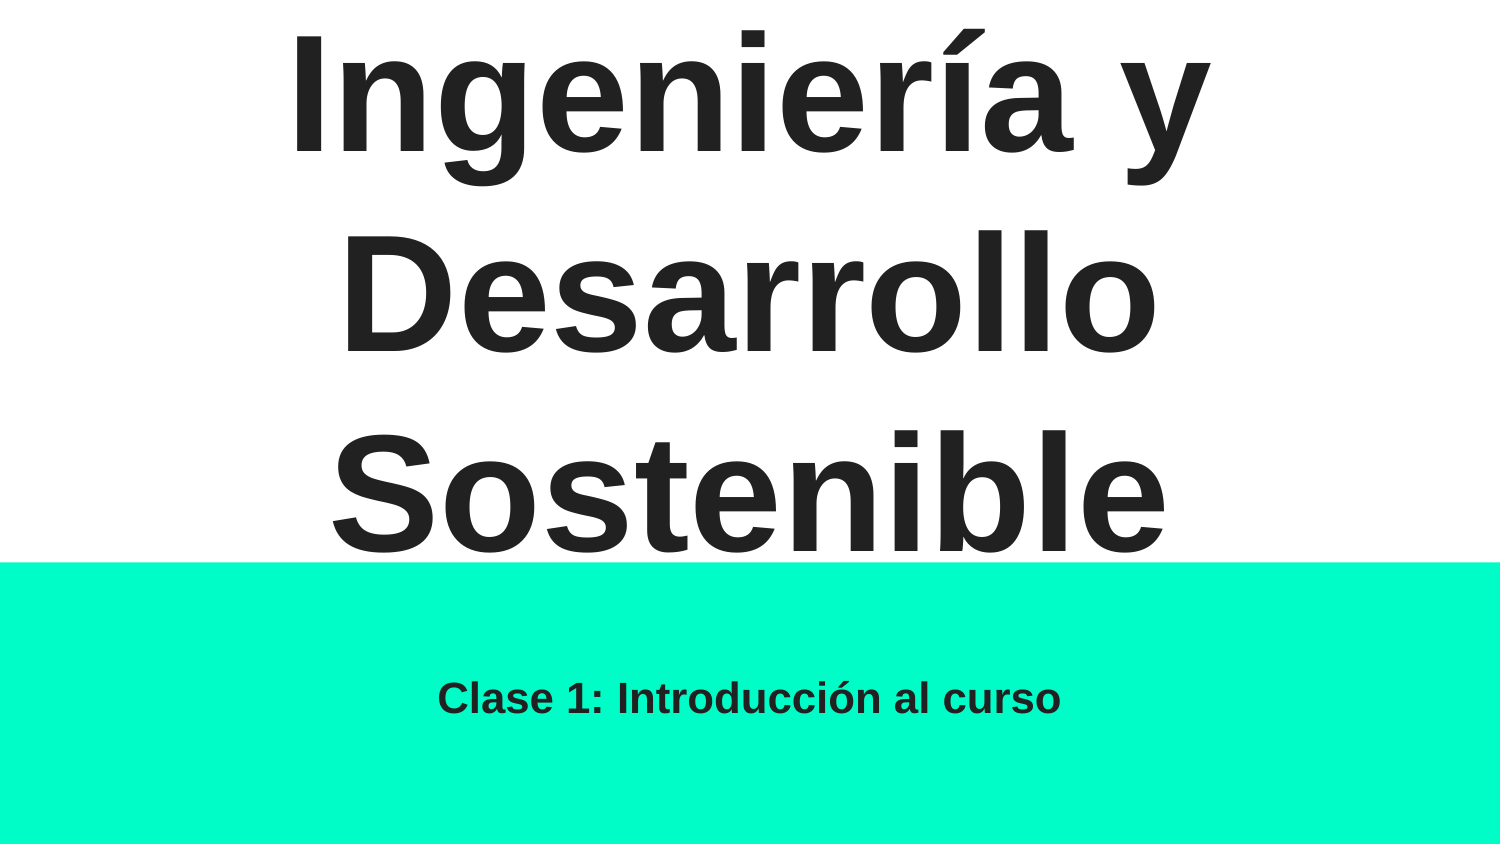

# Ingeniería y Desarrollo Sostenible
Clase 1: Introducción al curso